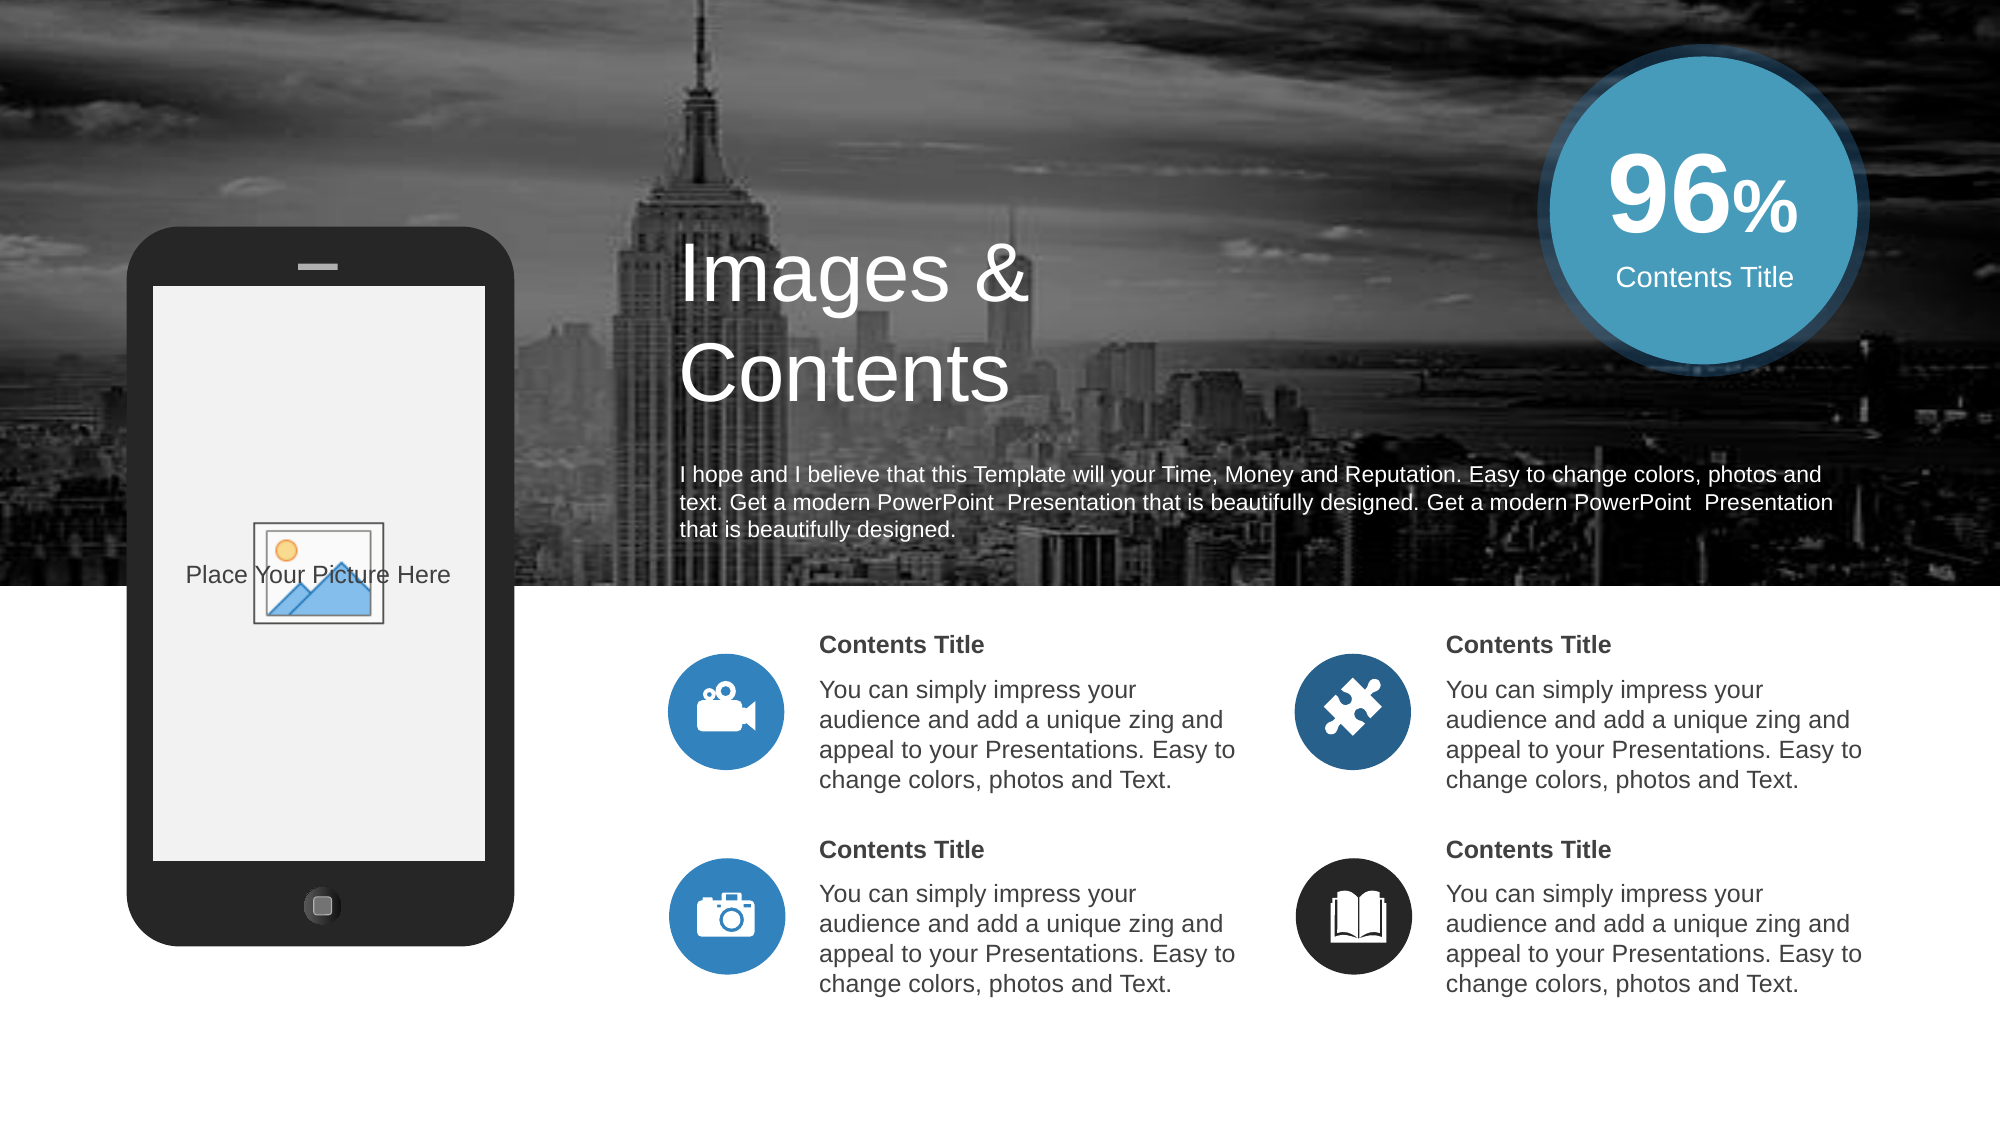

96%
Contents Title
Images &
Contents

I hope and I believe that this Template will your Time, Money and Reputation. Easy to change colors, photos and text. Get a modern PowerPoint  Presentation that is beautifully designed. Get a modern PowerPoint  Presentation that is beautifully designed.
Contents Title
You can simply impress your audience and add a unique zing and appeal to your Presentations. Easy to change colors, photos and Text.
Contents Title
You can simply impress your audience and add a unique zing and appeal to your Presentations. Easy to change colors, photos and Text.

Contents Title
You can simply impress your audience and add a unique zing and appeal to your Presentations. Easy to change colors, photos and Text.
Contents Title
You can simply impress your audience and add a unique zing and appeal to your Presentations. Easy to change colors, photos and Text.